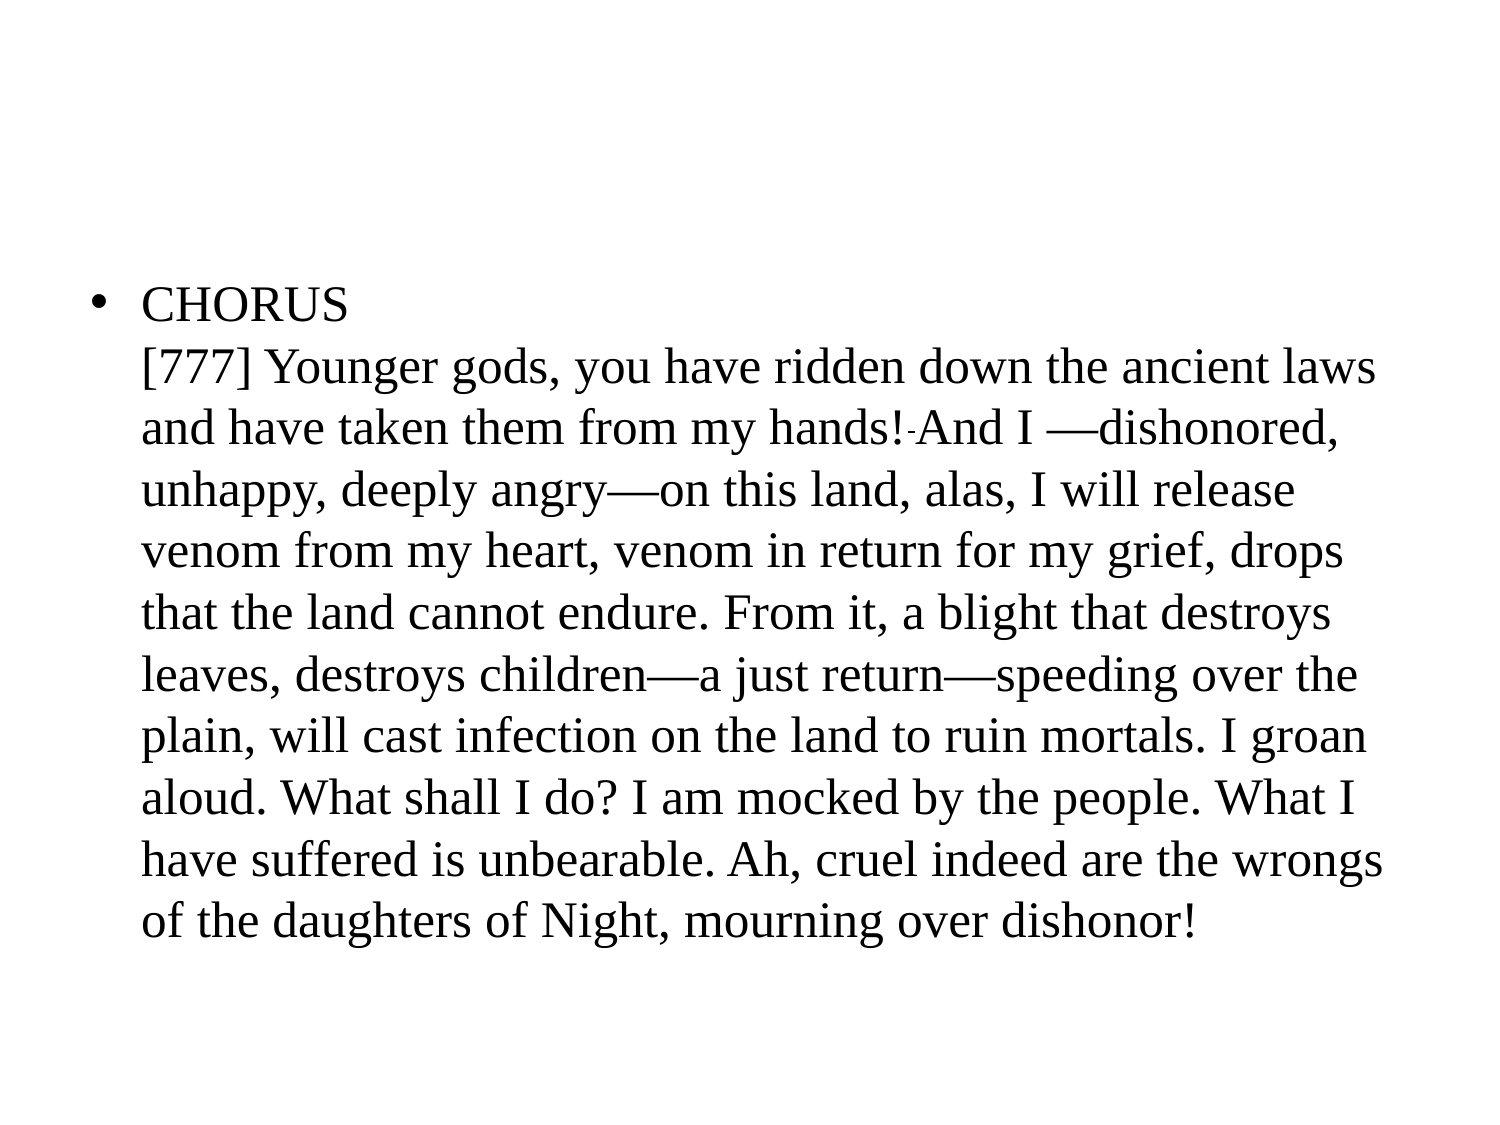

#
CHORUS
[777] Younger gods, you have ridden down the ancient laws and have taken them from my hands! And I —dishonored, unhappy, deeply angry—on this land, alas, I will release venom from my heart, venom in return for my grief, drops that the land cannot endure. From it, a blight that destroys leaves, destroys children—a just return—speeding over the plain, will cast infection on the land to ruin mortals. I groan aloud. What shall I do? I am mocked by the people. What I have suffered is unbearable. Ah, cruel indeed are the wrongs of the daughters of Night, mourning over dishonor!